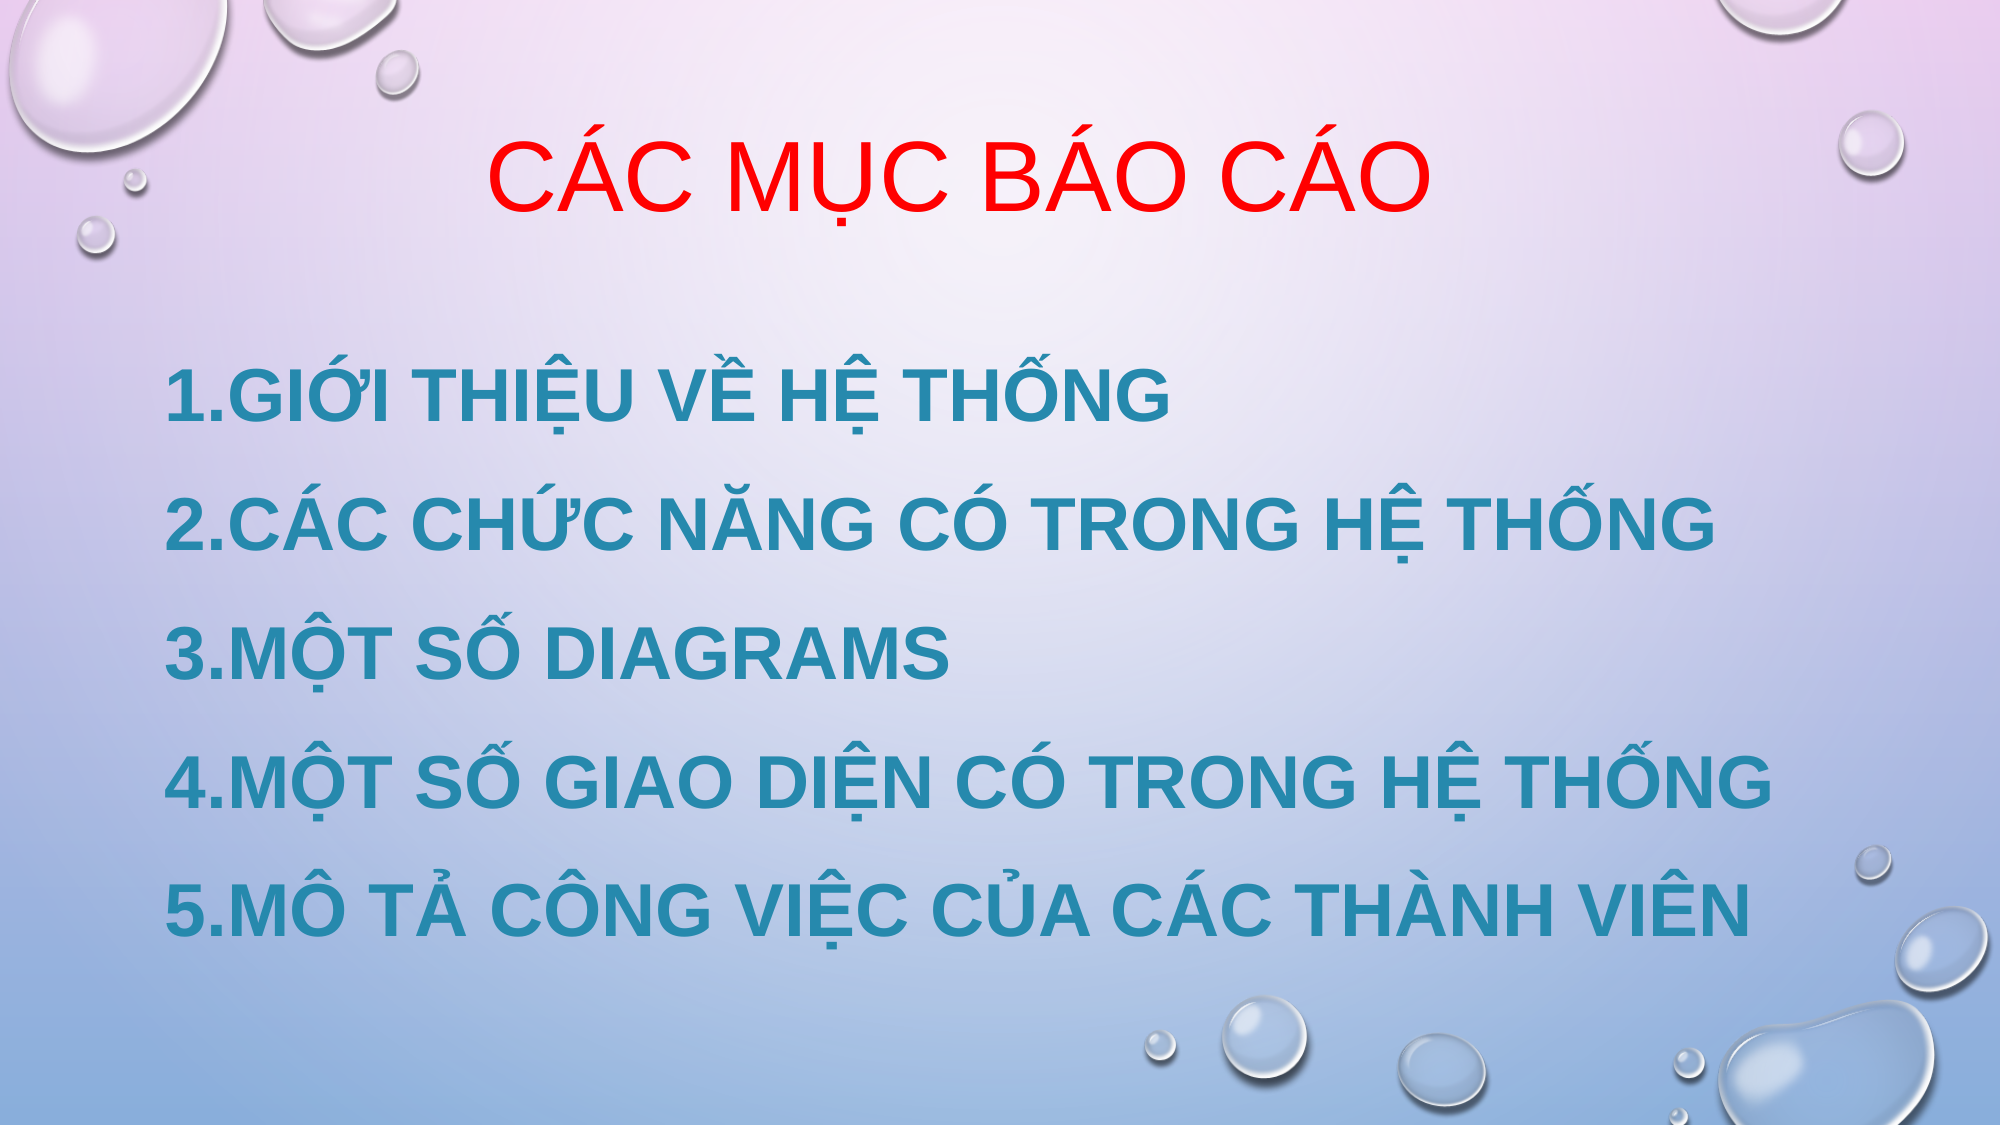

# Các Mục Báo Cáo
1.Giới Thiệu Về hệ thống
2.Các chức năng có trong hệ thống
3.Một Số Diagrams
4.một số giao diện có trong hệ thống
5.Mô tả công việc của các thành viên